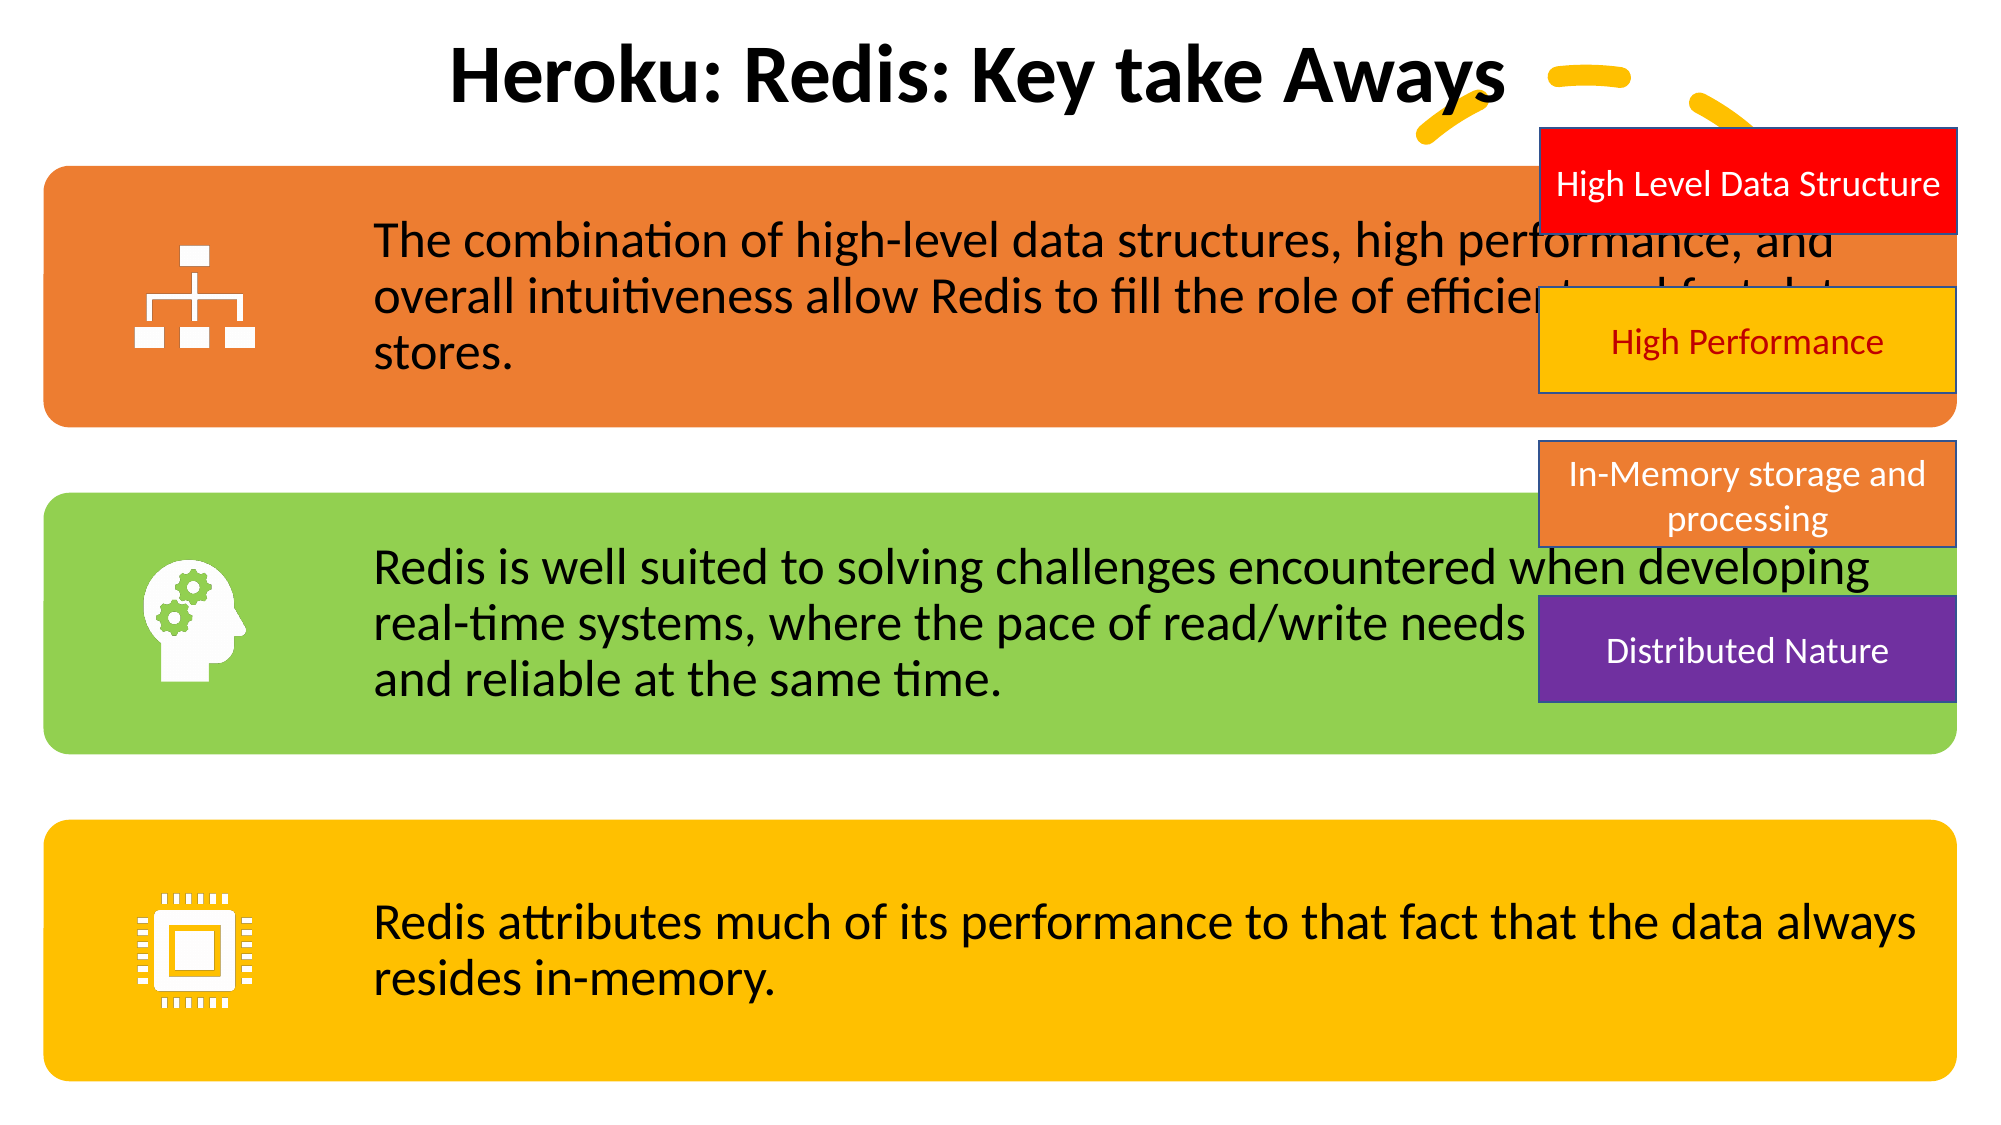

# Heroku: Redis: Key take Aways

High Level Data Structure
The combination of high-level data structures, high performance, and overall intuitiveness allow Redis to fill the role of efficient and fast data stores.
Redis is well suited to solving challenges encountered when developing real-time systems, where the pace of read/write needs to be super fast and reliable at the same time.
Redis attributes much of its performance to that fact that the data always resides in-memory.
High Performance
In-Memory storage and processing
Distributed Nature